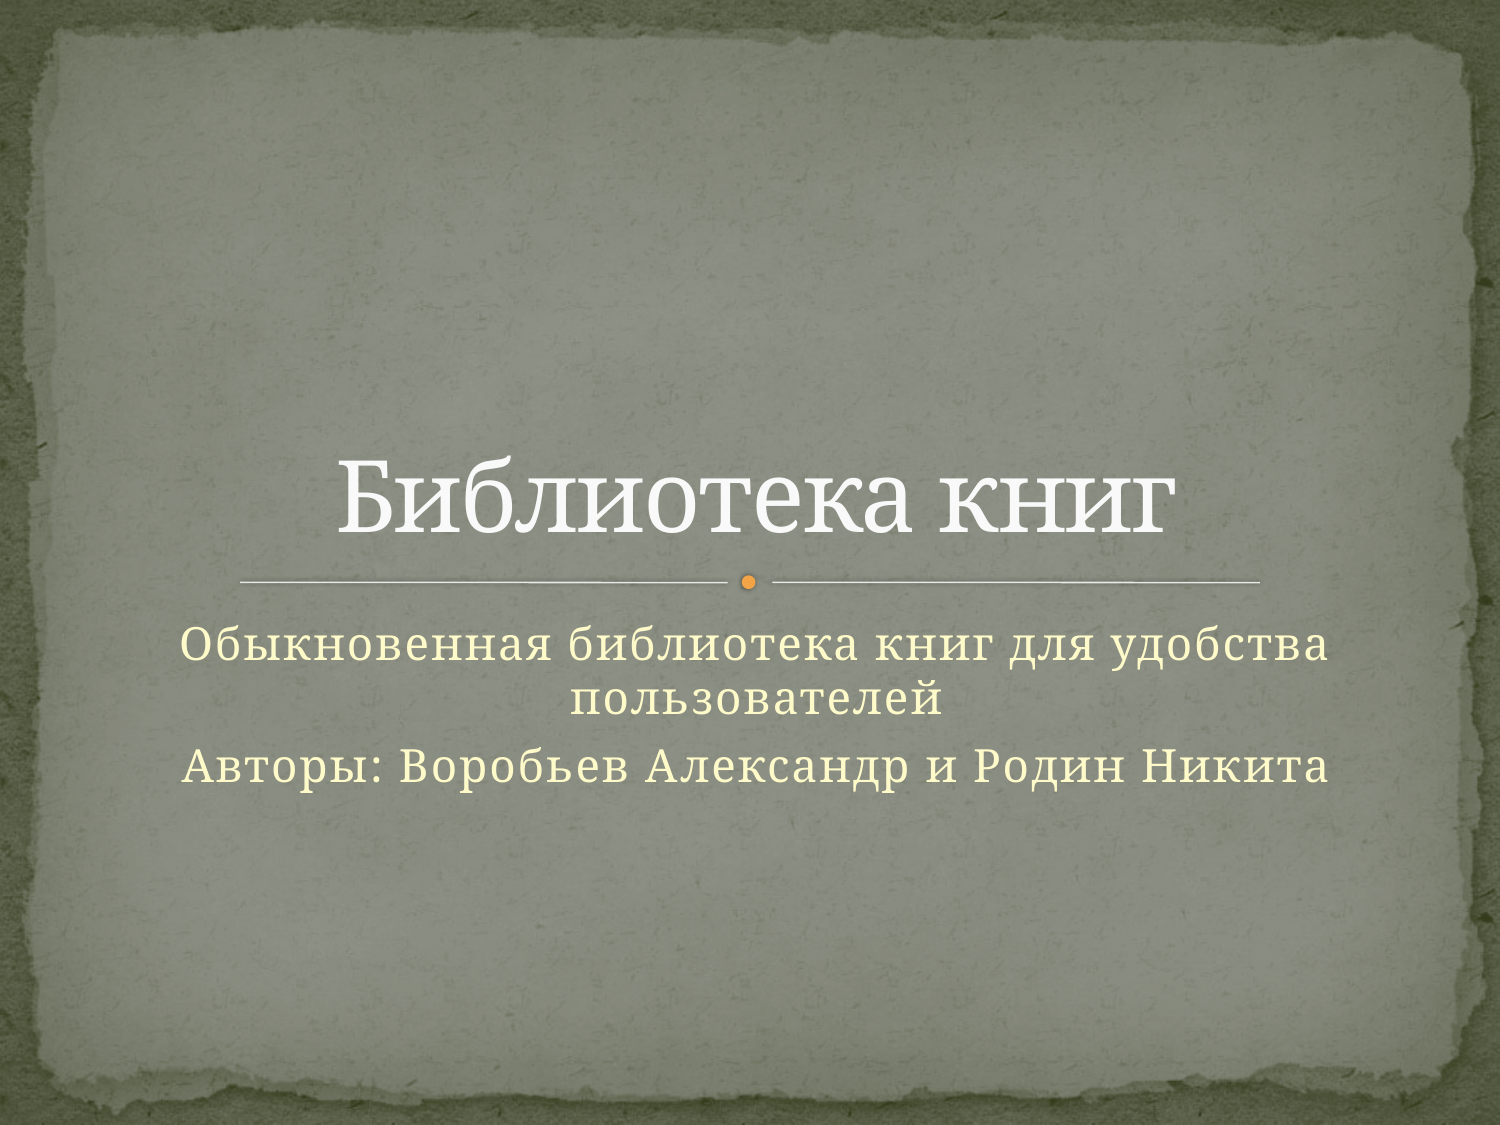

# Библиотека книг
Обыкновенная библиотека книг для удобства пользователей
Авторы: Воробьев Александр и Родин Никита